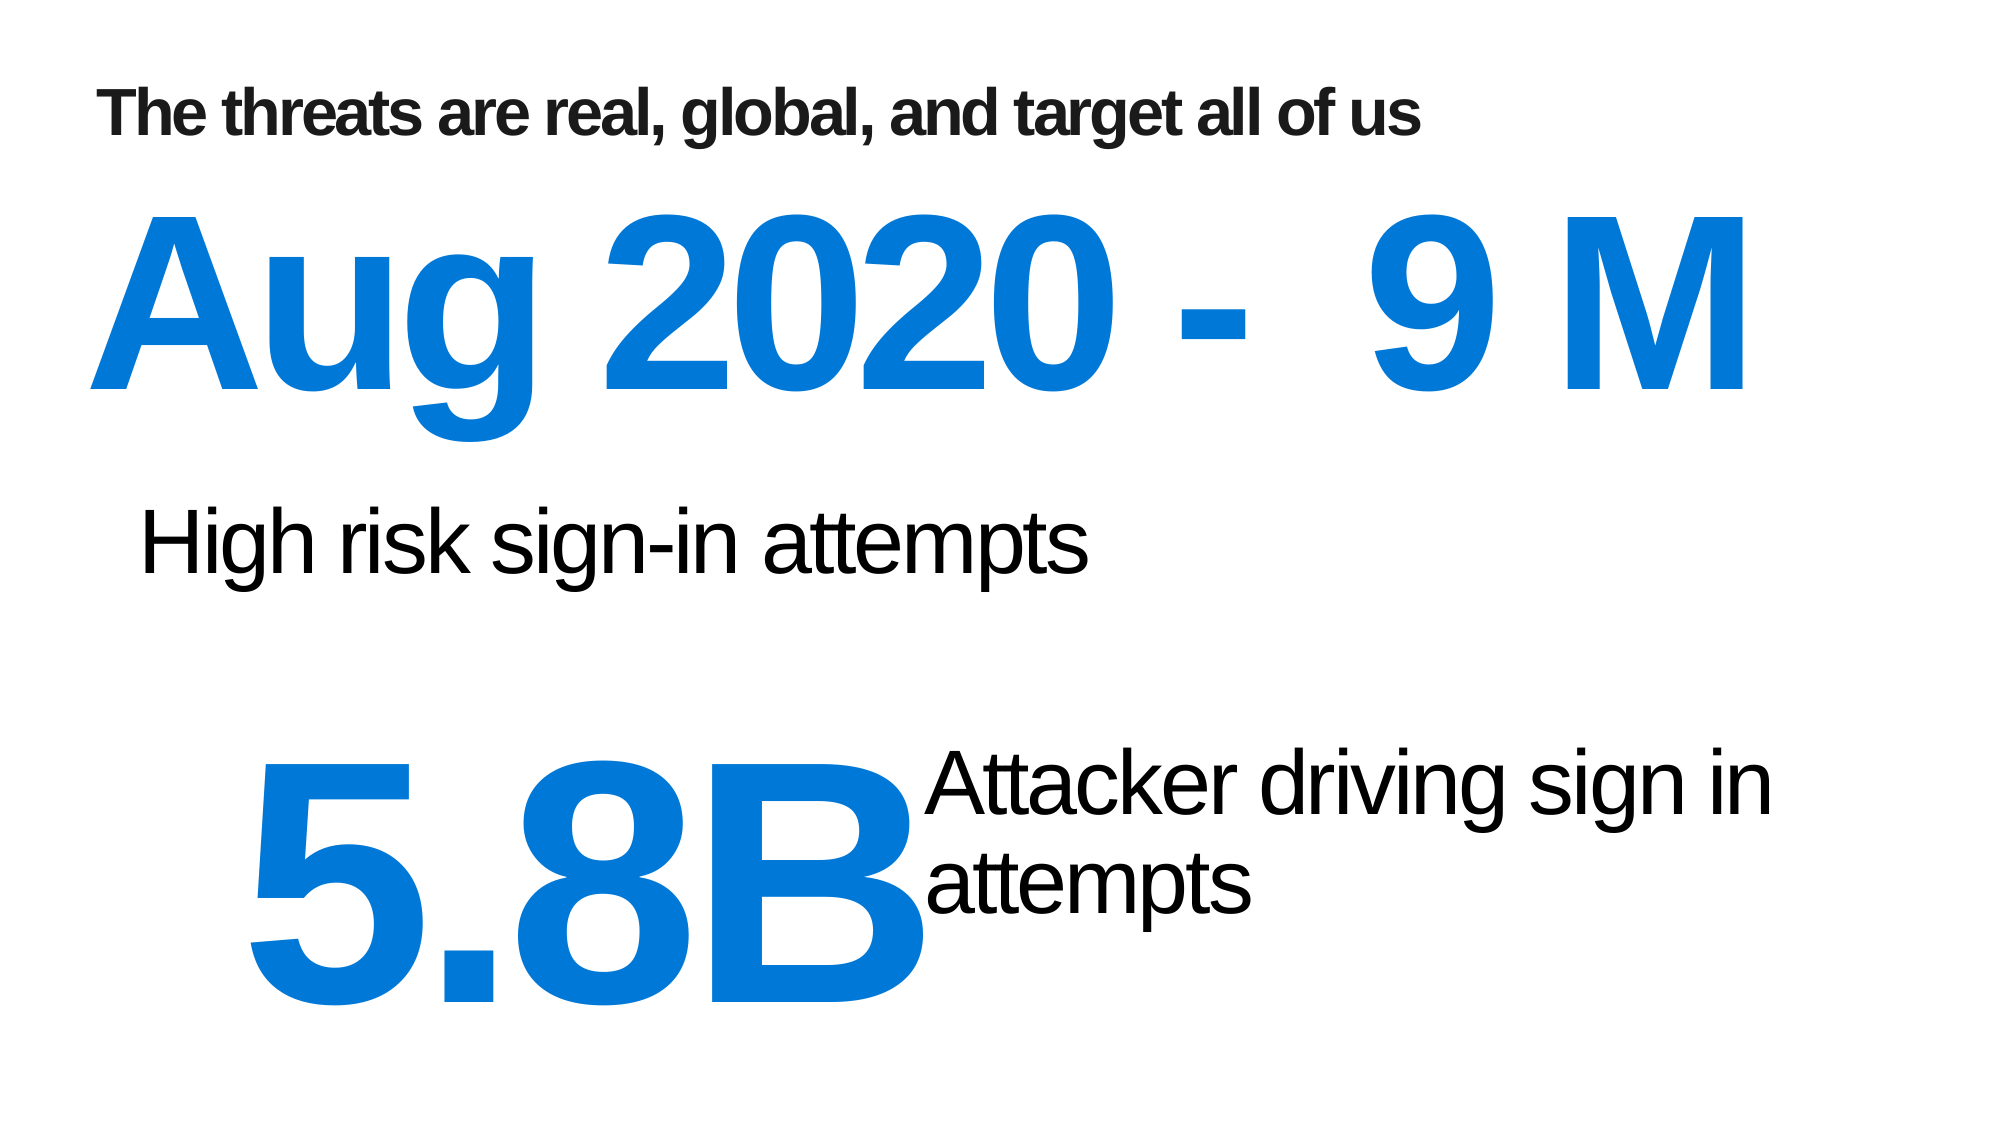

# The threats are real, global, and target all of us
Aug 2020 -  9 M
High risk sign-in attempts
5.8B
Attacker driving sign in attempts